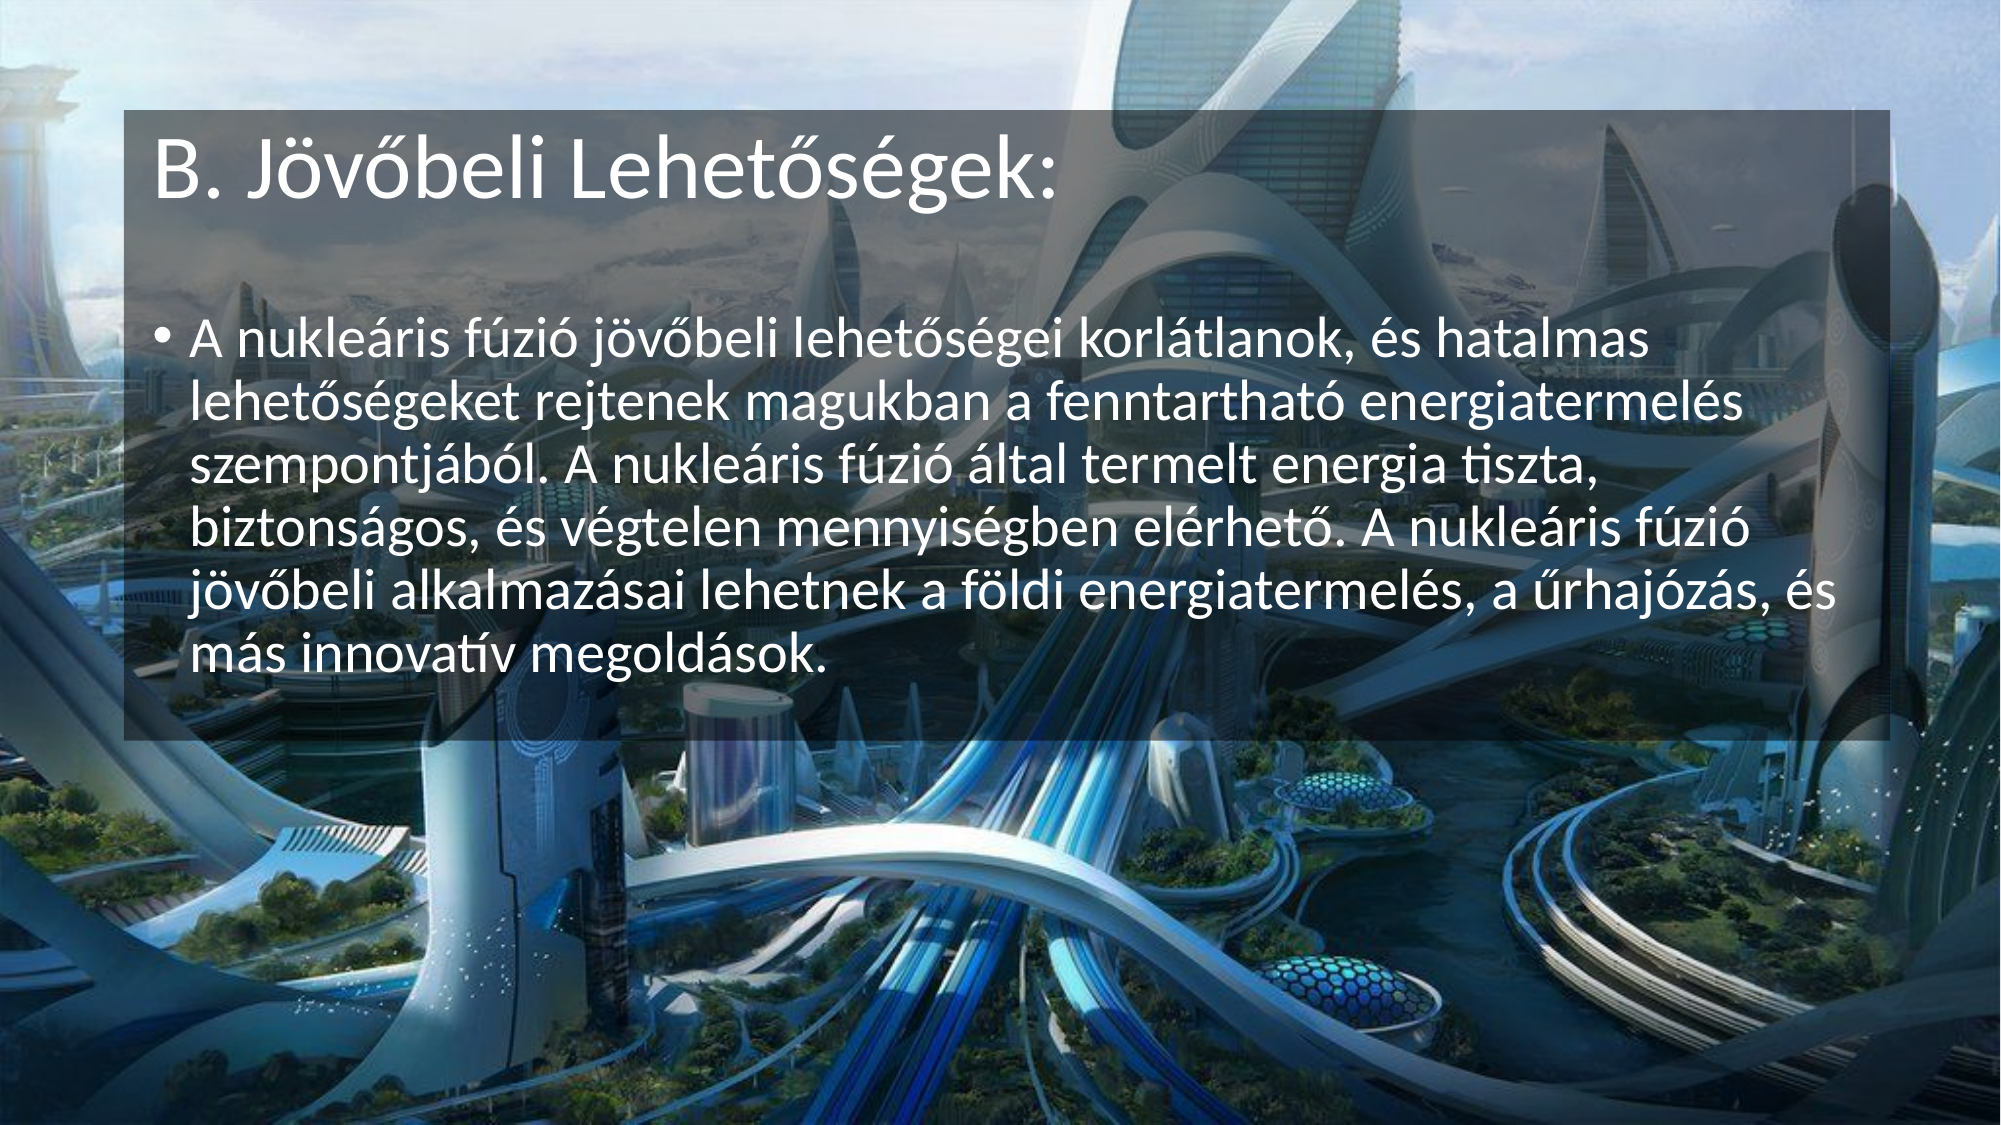

# B. Jövőbeli Lehetőségek:

A nukleáris fúzió jövőbeli lehetőségei korlátlanok, és hatalmas lehetőségeket rejtenek magukban a fenntartható energiatermelés szempontjából. A nukleáris fúzió által termelt energia tiszta, biztonságos, és végtelen mennyiségben elérhető. A nukleáris fúzió jövőbeli alkalmazásai lehetnek a földi energiatermelés, a űrhajózás, és más innovatív megoldások.